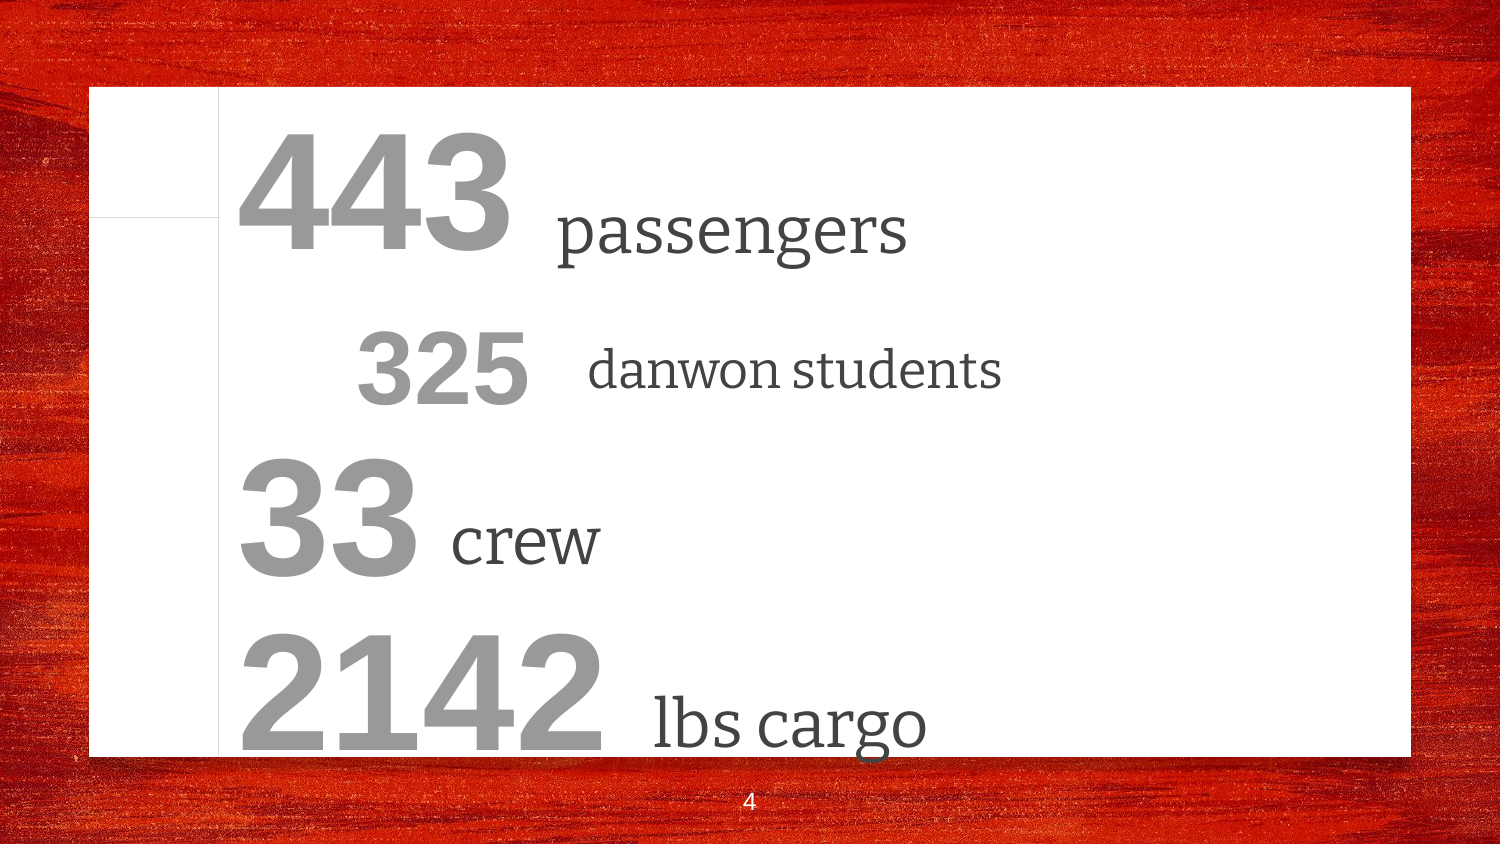

443
passengers
325
danwon students
33
crew
2142
lbs cargo
4